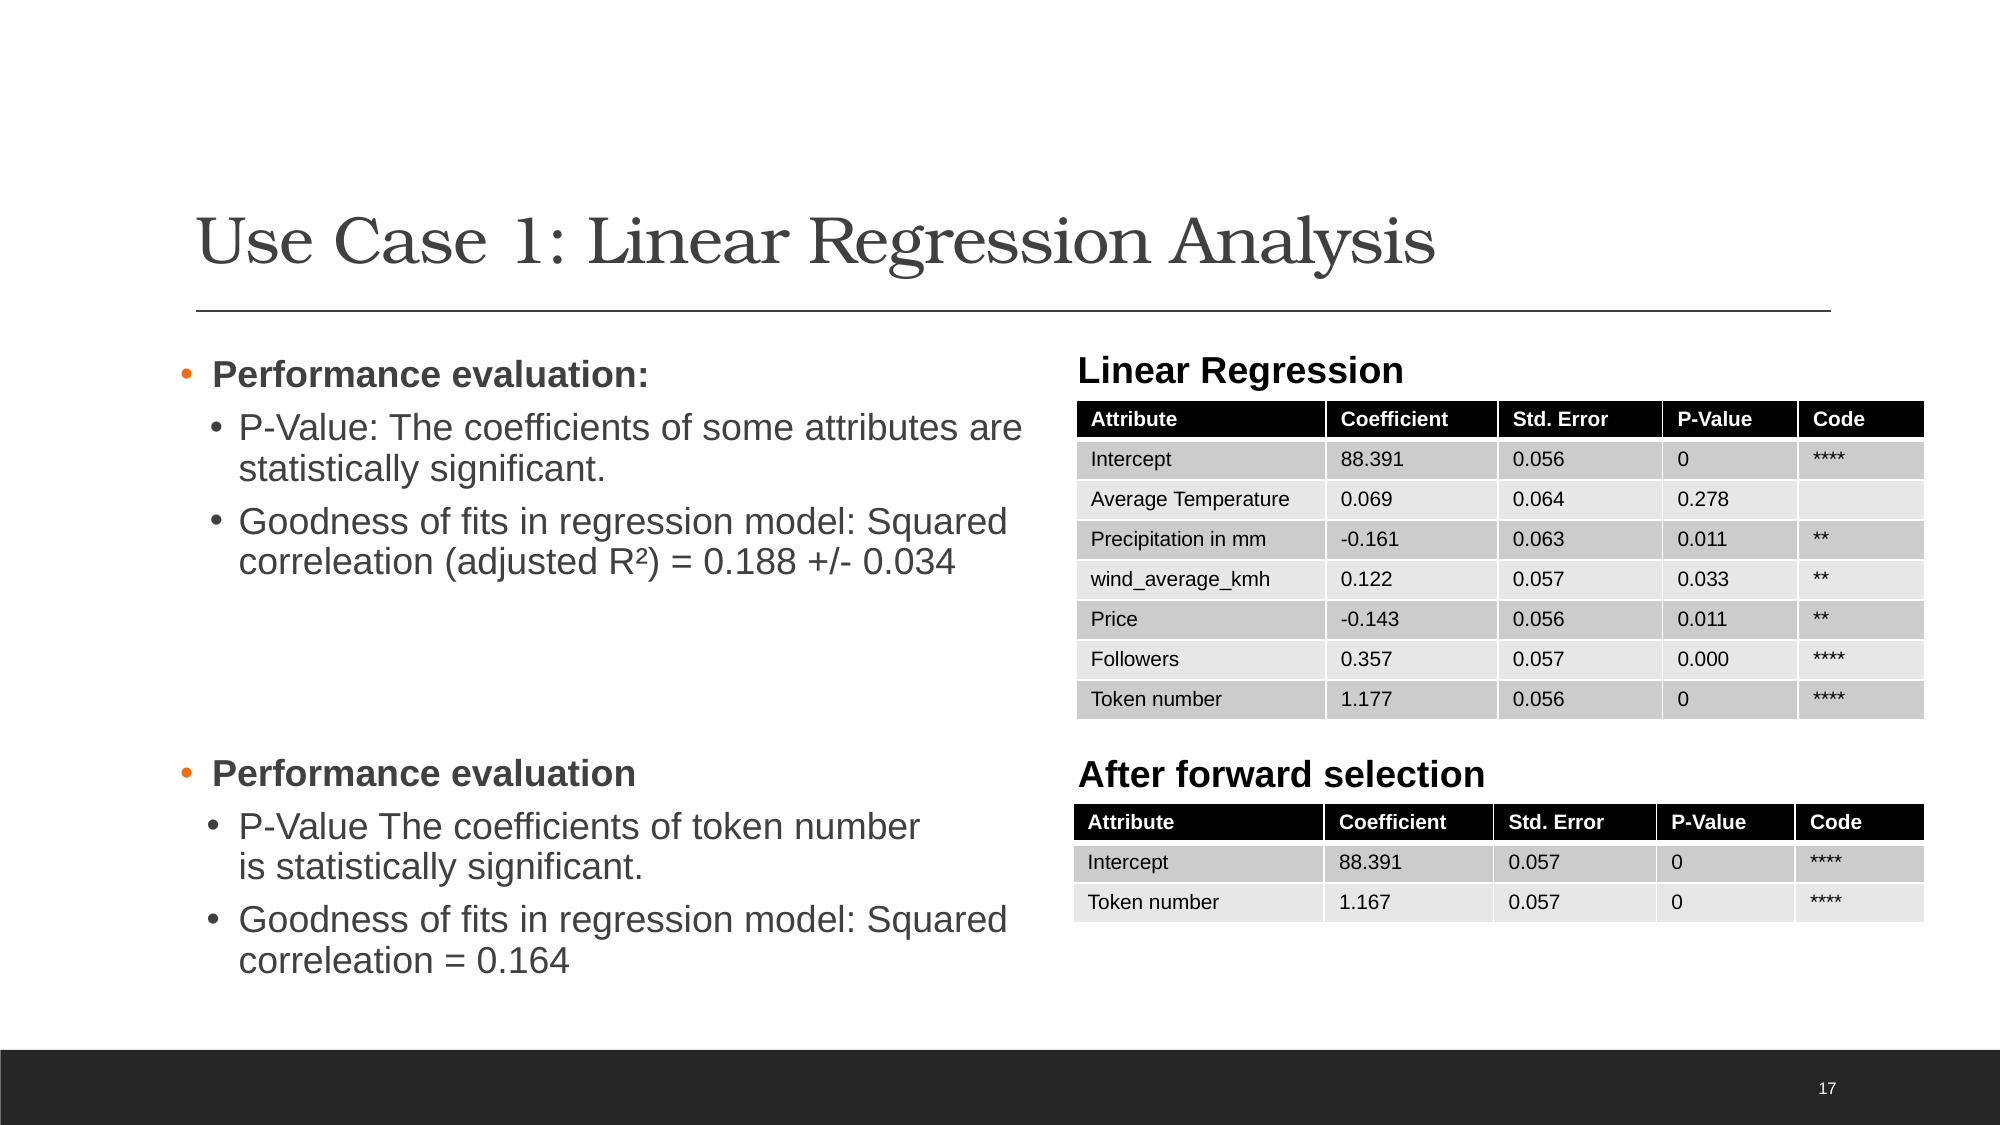

# Use Case 1: Linear Regression Analysis
Linear Regression
Performance evaluation:
P-Value: The coefficients of some attributes are statistically significant.
Goodness of fits in regression model: Squared correleation (adjusted R²) = 0.188 +/- 0.034

Performance evaluation
P-Value The coefficients of token number is statistically significant.
Goodness of fits in regression model: Squared correleation = 0.164
| Attribute | Coefficient | Std. Error | P-Value | Code |
| --- | --- | --- | --- | --- |
| Intercept | 88.391 | 0.056 | 0 | \*\*\*\* |
| Average Temperature | 0.069 | 0.064 | 0.278 |  |
| Precipitation in mm | -0.161 | 0.063 | 0.011 | \*\* |
| wind\_average\_kmh | 0.122 | 0.057 | 0.033 | \*\* |
| Price | -0.143 | 0.056 | 0.011 | \*\* |
| Followers | 0.357 | 0.057 | 0.000 | \*\*\*\* |
| Token number | 1.177 | 0.056 | 0 | \*\*\*\* |
After forward selection​
| Attribute​ | Coefficient​ | Std. Error​ | P-Value​ | Code​ |
| --- | --- | --- | --- | --- |
| Intercept​ | 88.391​ | 0.057 | 0​ | \*\*\*\*​ |
| Token number | 1.167 | 0.057 | 0​ | \*\*\*\*​ |
17